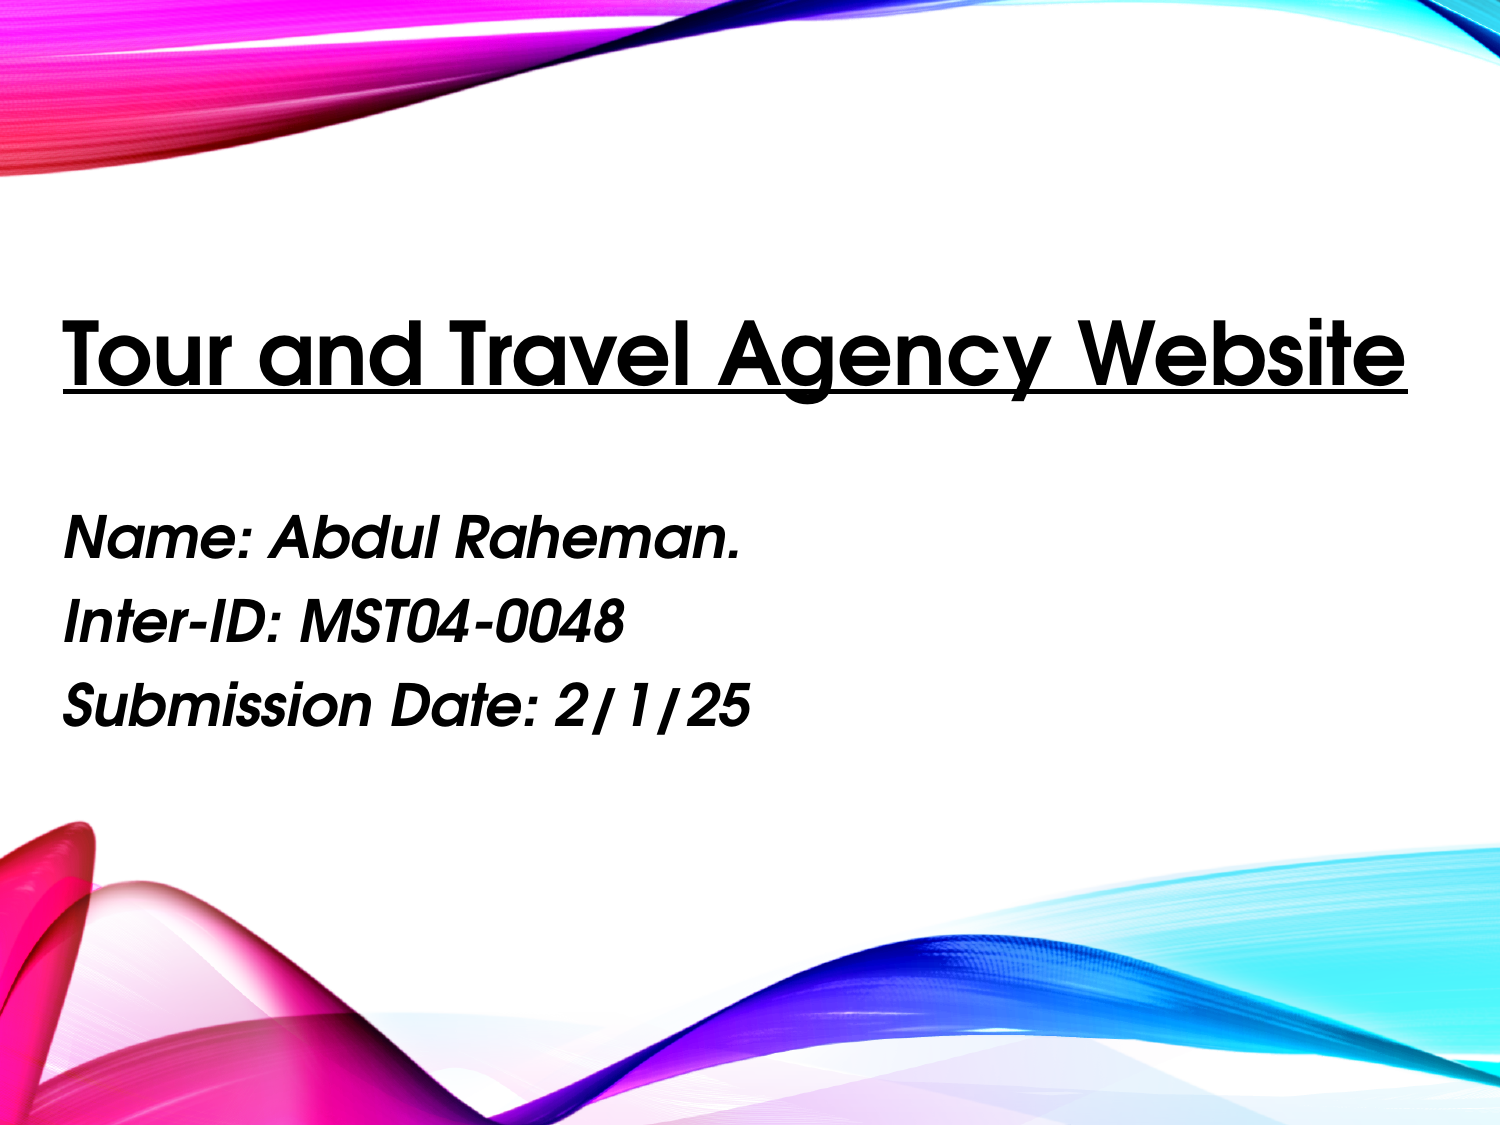

Tour and Travel Agency Website

Name: Abdul Raheman.
Inter-ID: MST04-0048
Submission Date: 2/1/25